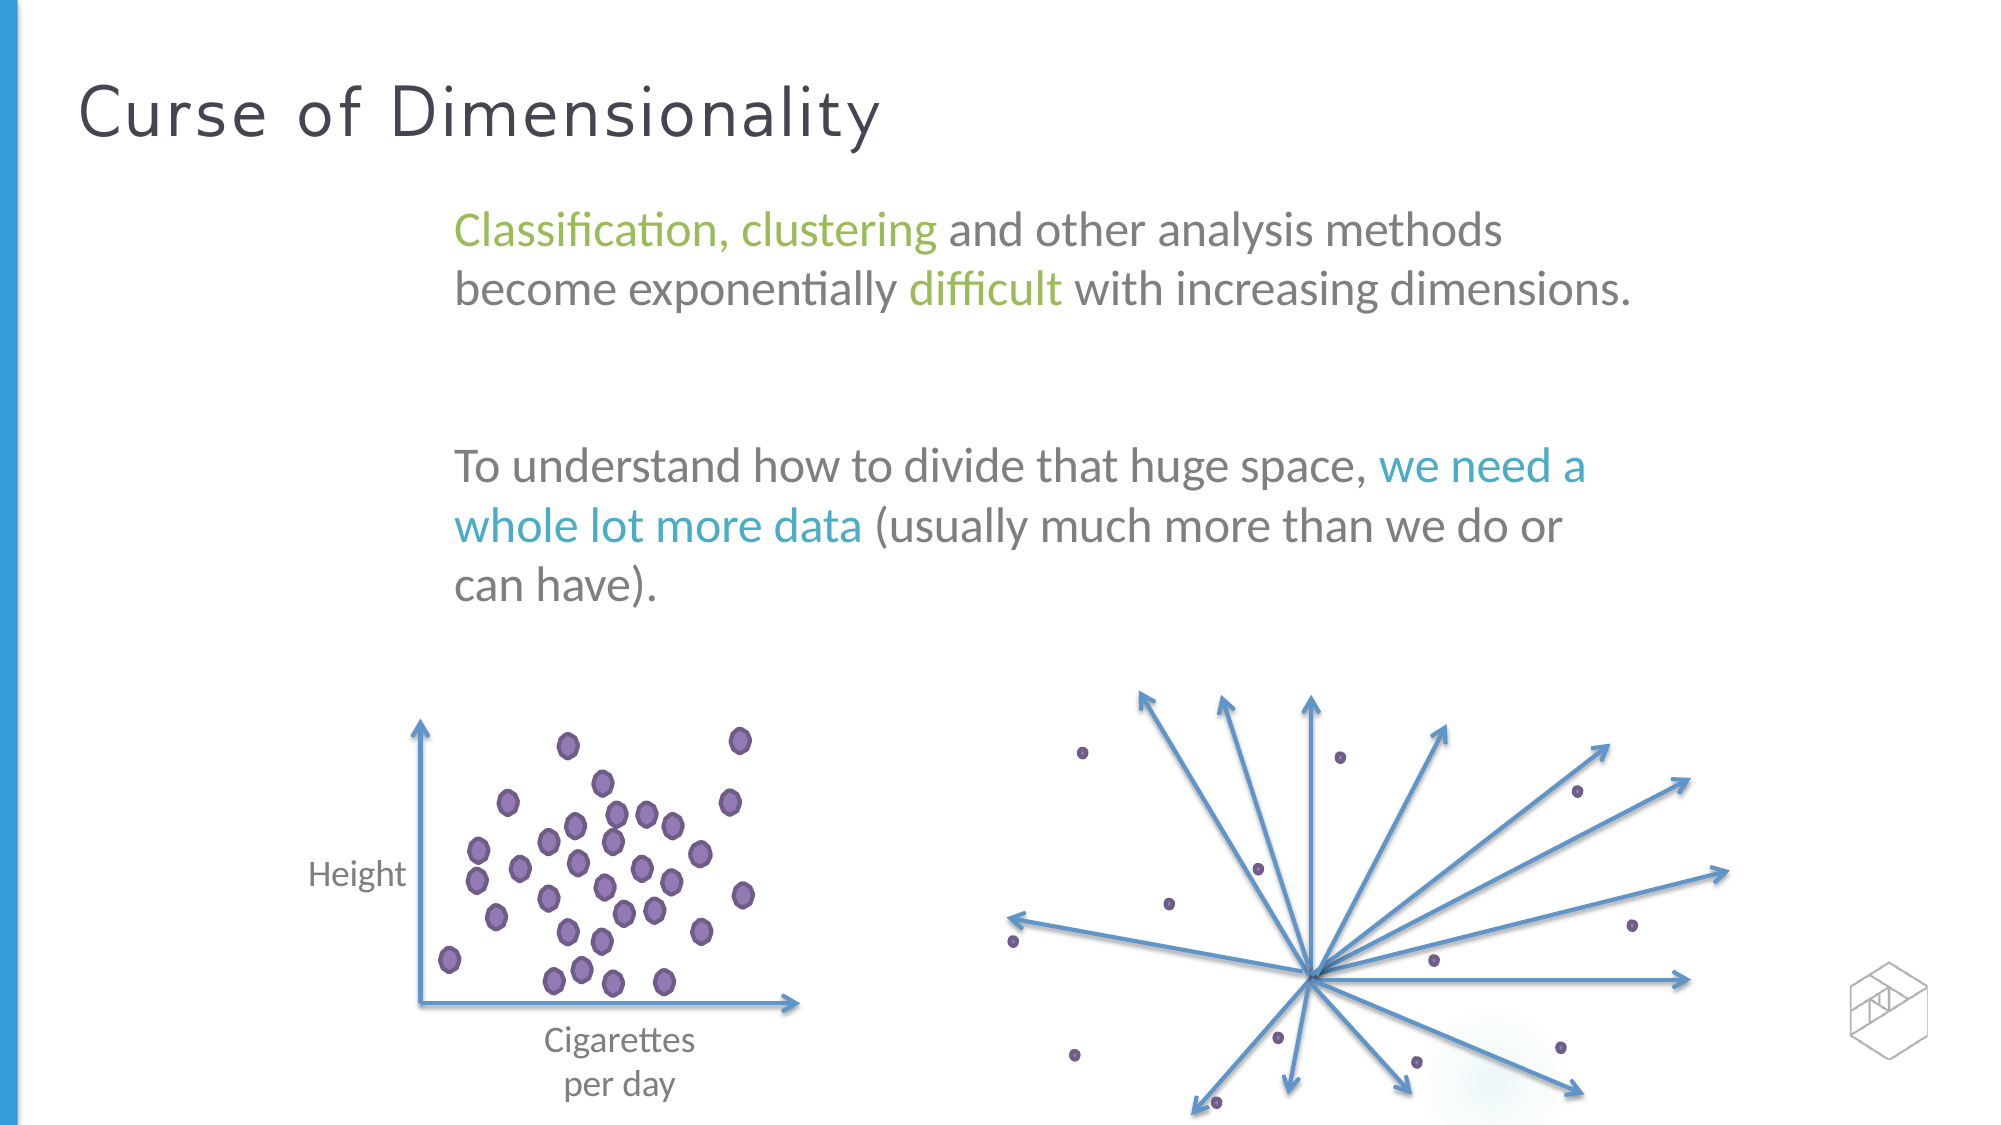

# Curse of Dimensionality
Classification, clustering and other analysis methods become exponentially diﬃcult with increasing dimensions.

To understand how to divide that huge space, we need a whole lot more data (usually much more than we do or can have).

Height

Cigarettes per day